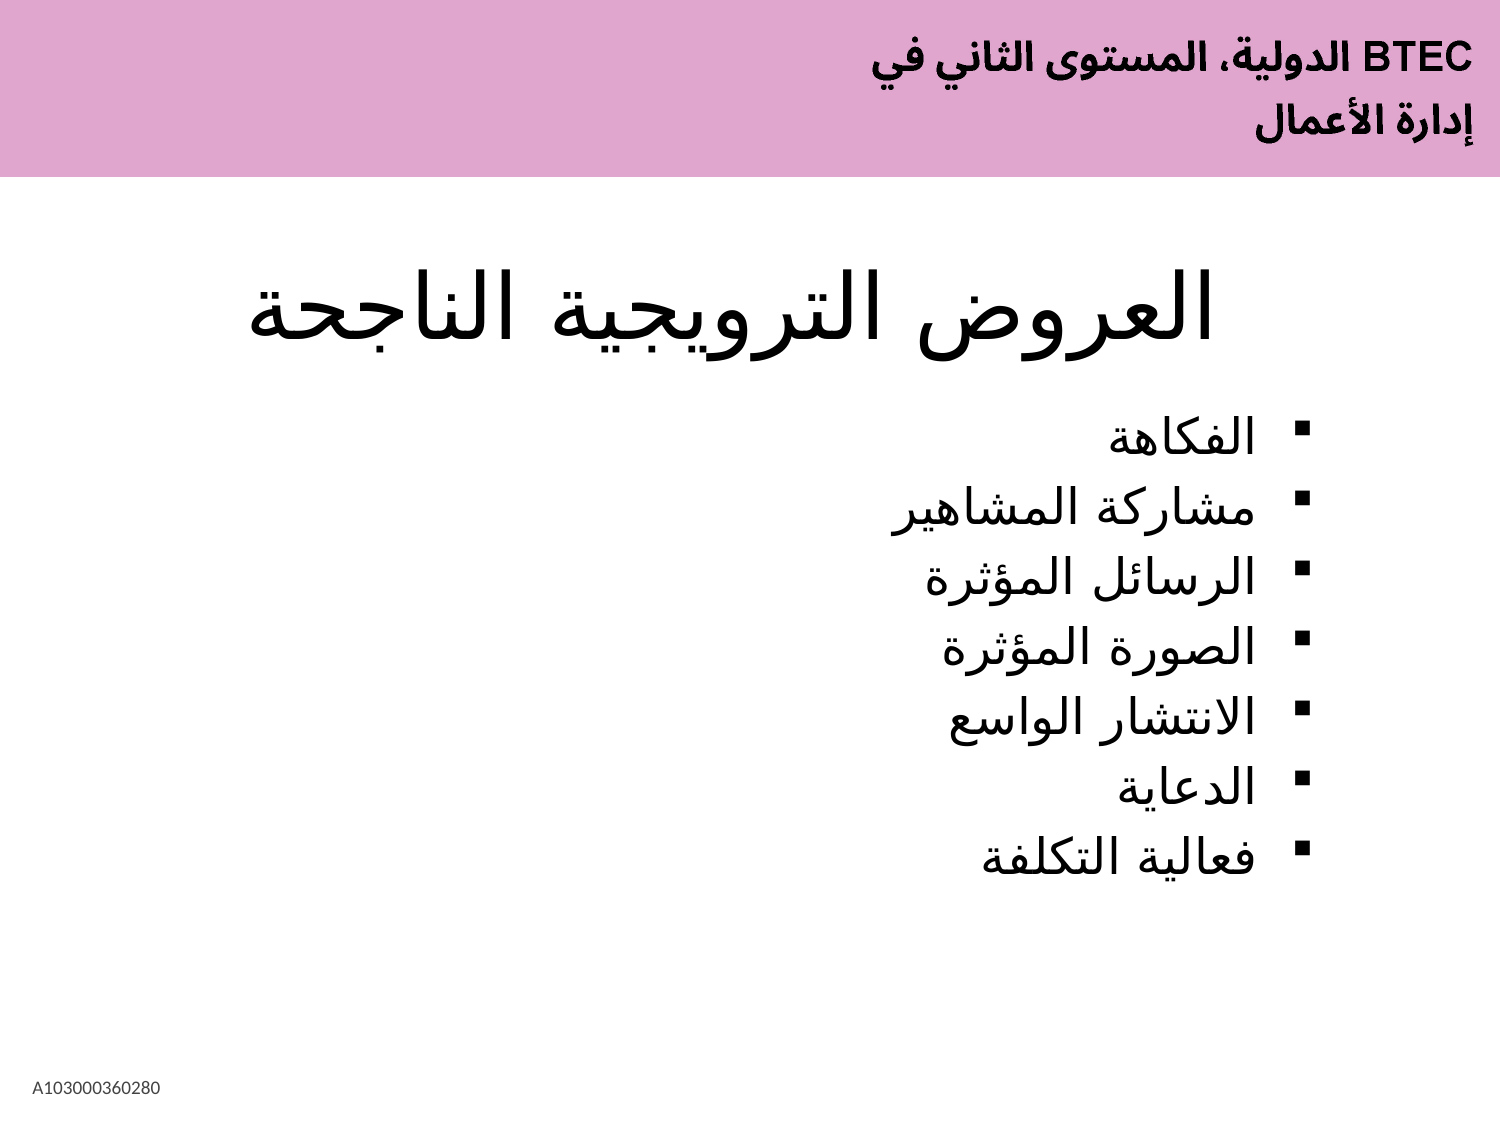

# العروض الترويجية الناجحة
الفكاهة
مشاركة المشاهير
الرسائل المؤثرة
الصورة المؤثرة
الانتشار الواسع
الدعاية
فعالية التكلفة
A103000360280